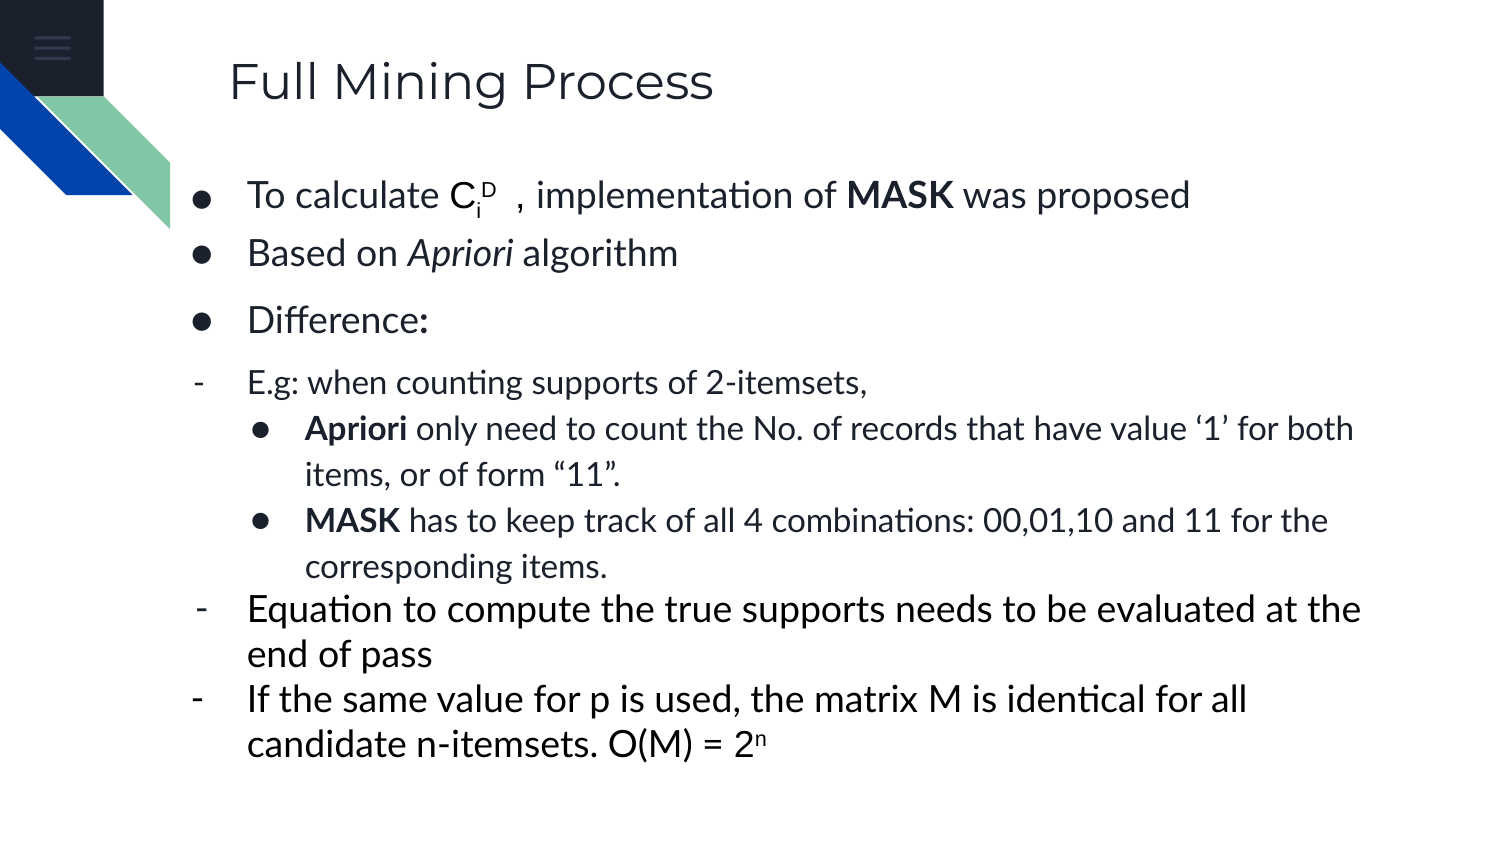

# Full Mining Process
To calculate CiD   , implementation of MASK was proposed
Based on Apriori algorithm
Difference:
E.g: when counting supports of 2-itemsets,
Apriori only need to count the No. of records that have value ‘1’ for both items, or of form “11”.
MASK has to keep track of all 4 combinations: 00,01,10 and 11 for the corresponding items.
Equation to compute the true supports needs to be evaluated at the end of pass
If the same value for p is used, the matrix M is identical for all candidate n-itemsets. O(M) = 2n